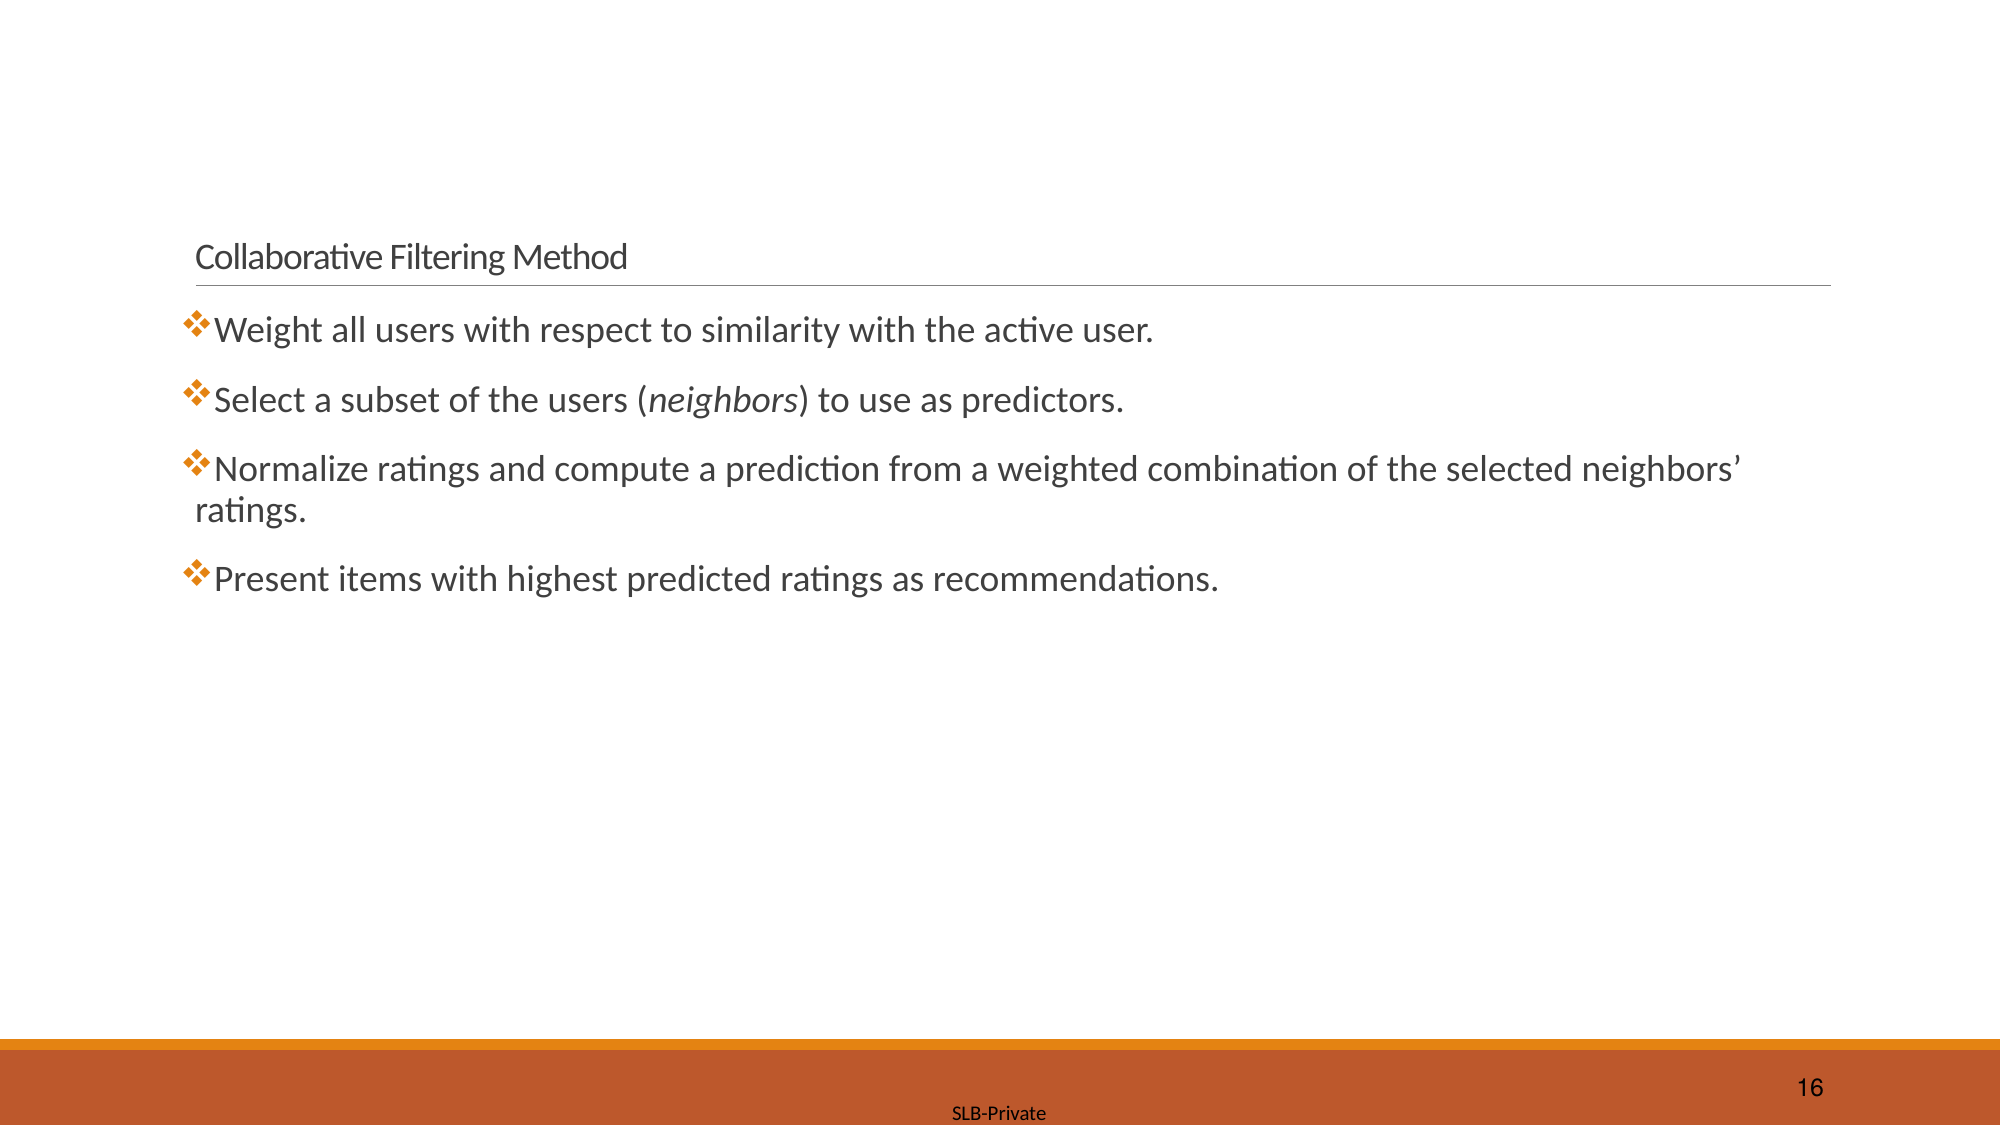

# Collaborative Filtering Method
Weight all users with respect to similarity with the active user.
Select a subset of the users (neighbors) to use as predictors.
Normalize ratings and compute a prediction from a weighted combination of the selected neighbors’ ratings.
Present items with highest predicted ratings as recommendations.
16